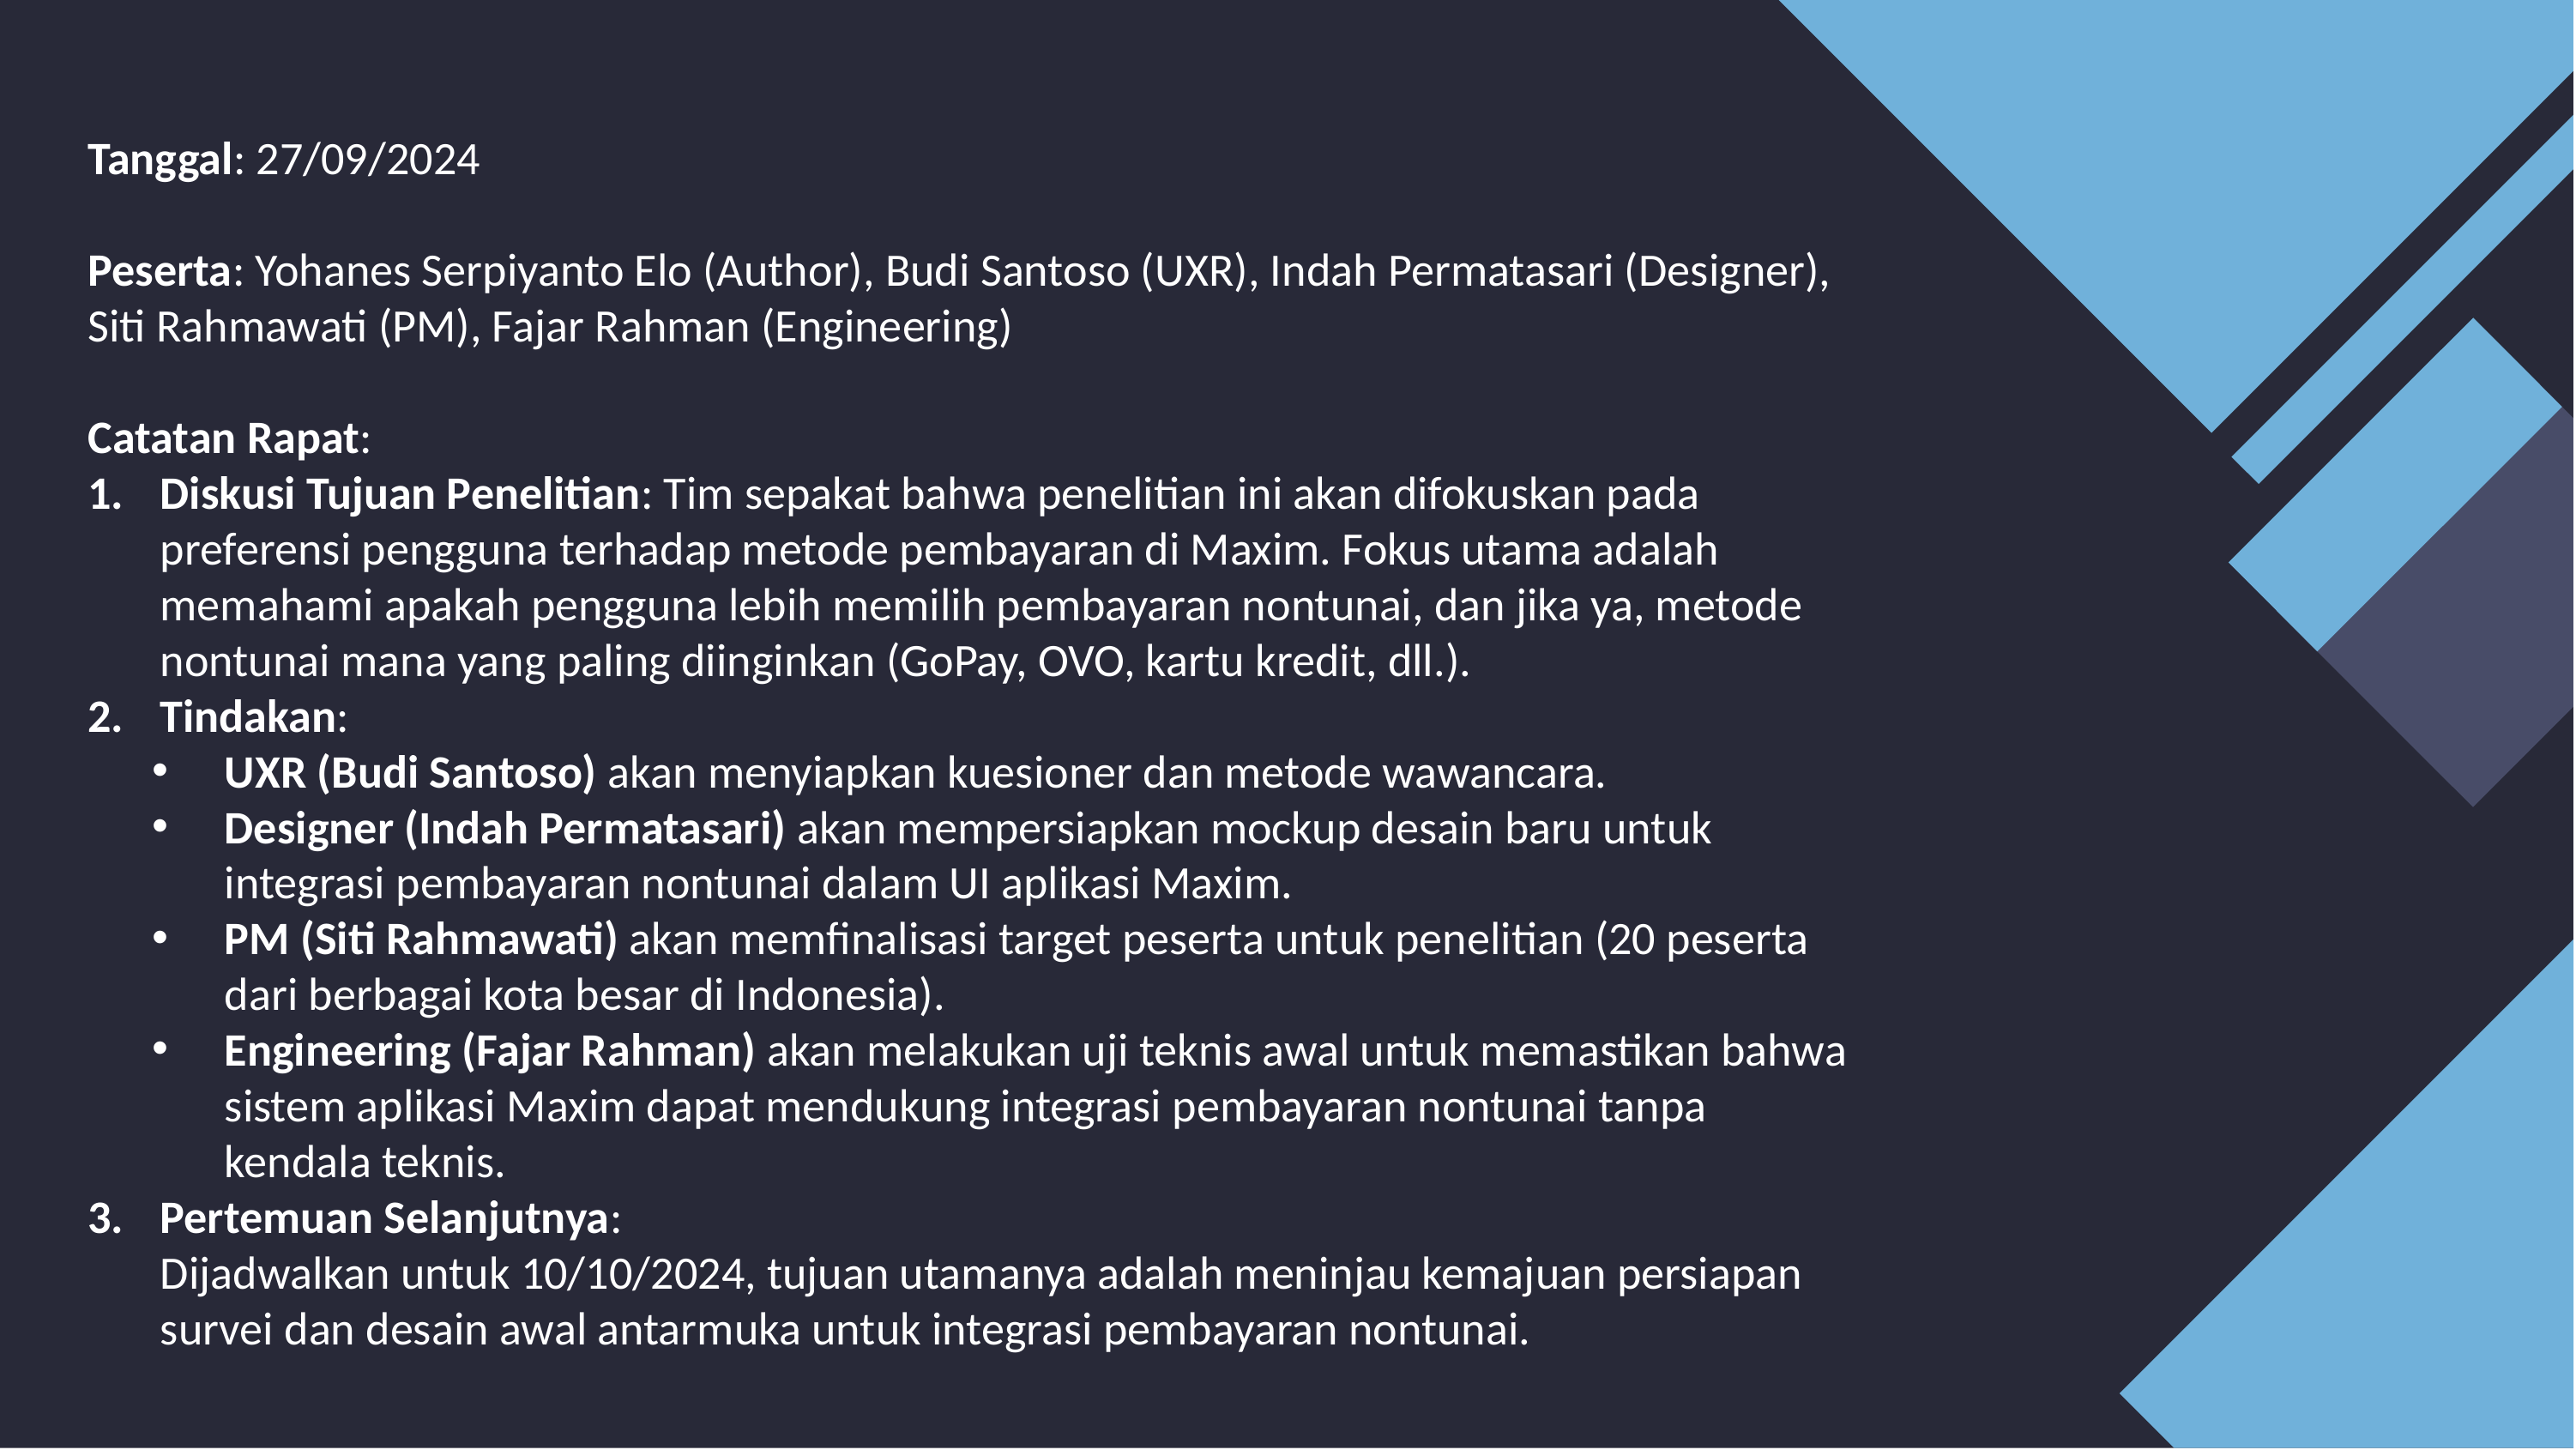

Tanggal: 27/09/2024
Peserta: Yohanes Serpiyanto Elo (Author), Budi Santoso (UXR), Indah Permatasari (Designer), Siti Rahmawati (PM), Fajar Rahman (Engineering)
Catatan Rapat:
Diskusi Tujuan Penelitian: Tim sepakat bahwa penelitian ini akan difokuskan pada preferensi pengguna terhadap metode pembayaran di Maxim. Fokus utama adalah memahami apakah pengguna lebih memilih pembayaran nontunai, dan jika ya, metode nontunai mana yang paling diinginkan (GoPay, OVO, kartu kredit, dll.).
Tindakan:
UXR (Budi Santoso) akan menyiapkan kuesioner dan metode wawancara.
Designer (Indah Permatasari) akan mempersiapkan mockup desain baru untuk integrasi pembayaran nontunai dalam UI aplikasi Maxim.
PM (Siti Rahmawati) akan memfinalisasi target peserta untuk penelitian (20 peserta dari berbagai kota besar di Indonesia).
Engineering (Fajar Rahman) akan melakukan uji teknis awal untuk memastikan bahwa sistem aplikasi Maxim dapat mendukung integrasi pembayaran nontunai tanpa kendala teknis.
Pertemuan Selanjutnya:
Dijadwalkan untuk 10/10/2024, tujuan utamanya adalah meninjau kemajuan persiapan survei dan desain awal antarmuka untuk integrasi pembayaran nontunai.